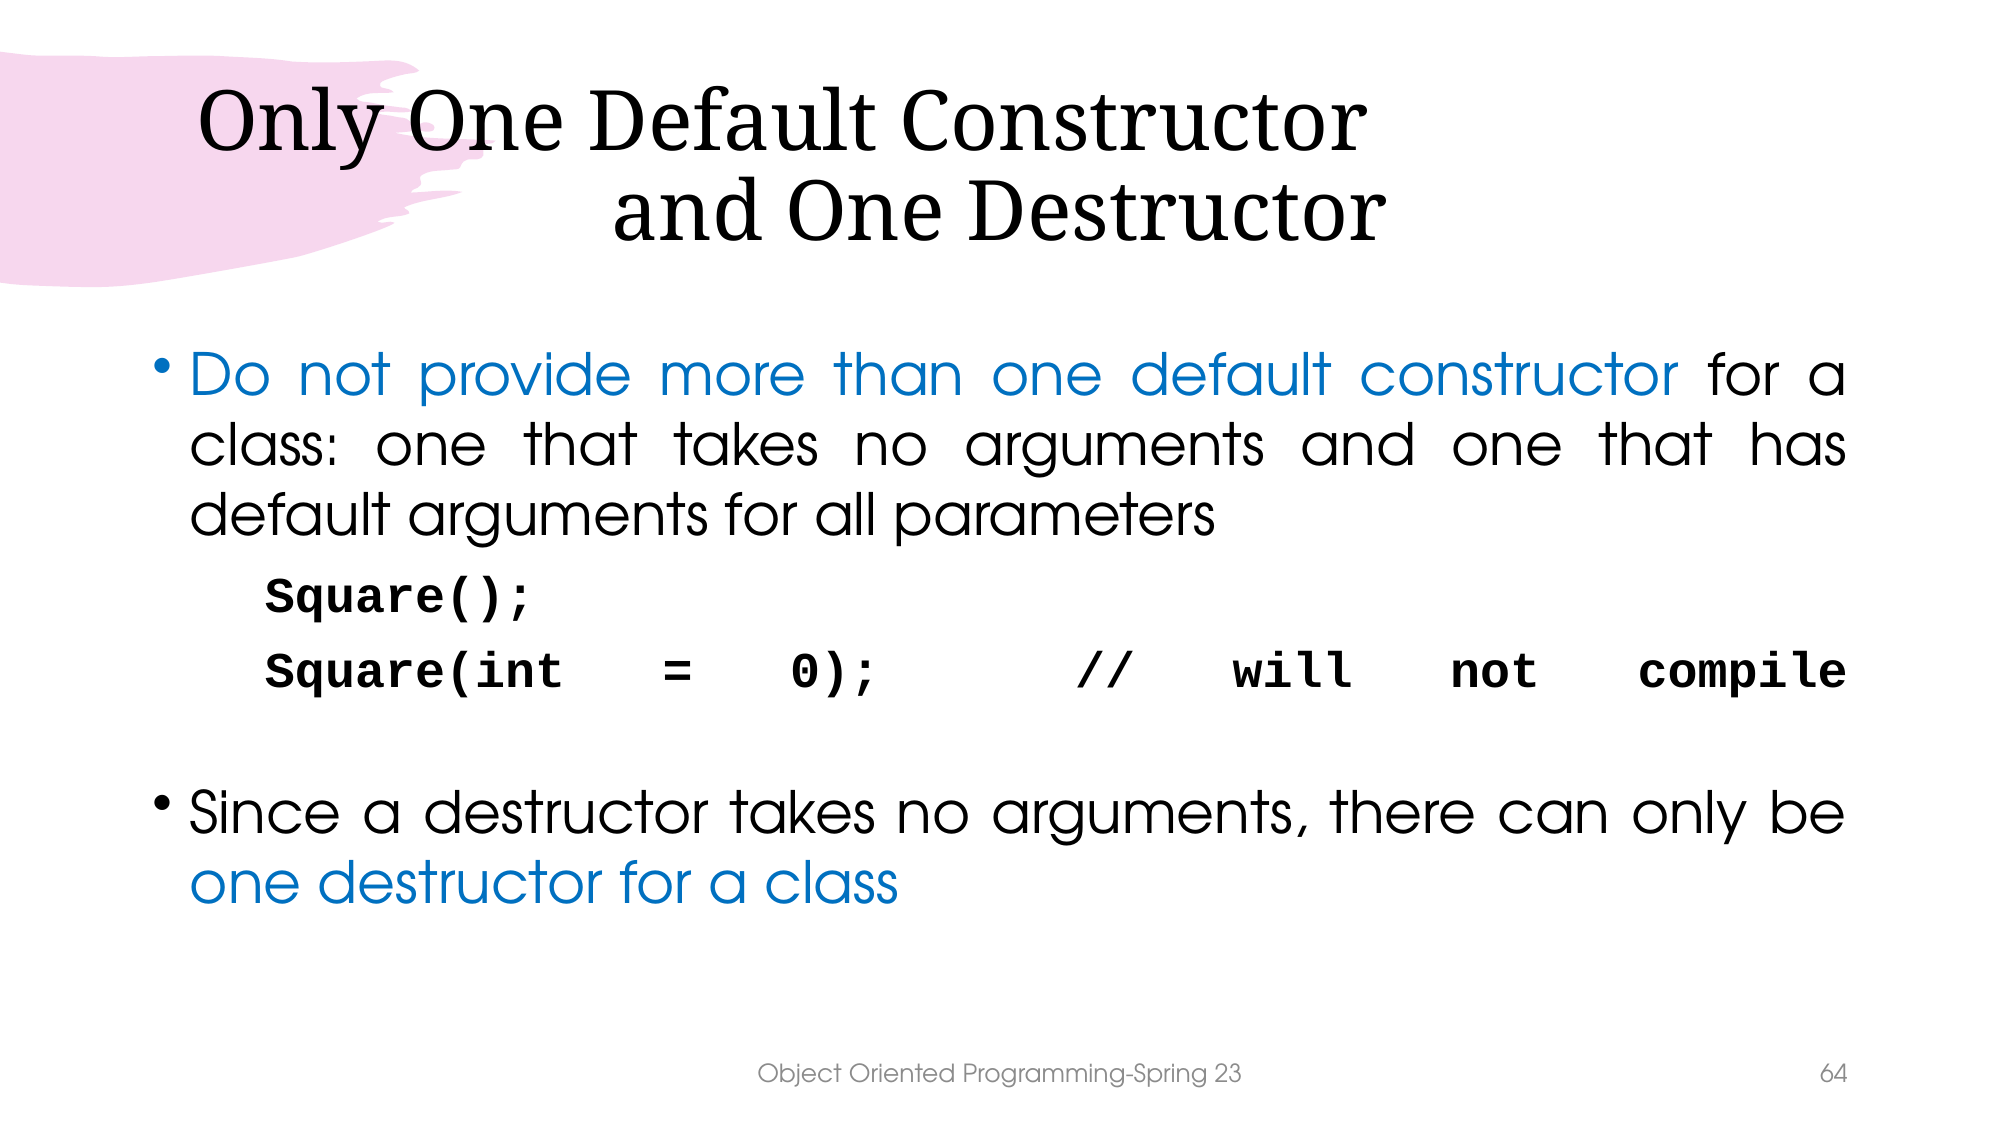

# Only One Default Constructor                     and One Destructor
Do not provide more than one default constructor for a class: one that takes no arguments and one that has default arguments for all parameters
	Square();
	Square(int = 0);  // will not compile
Since a destructor takes no arguments, there can only be one destructor for a class
Object Oriented Programming-Spring 23
64